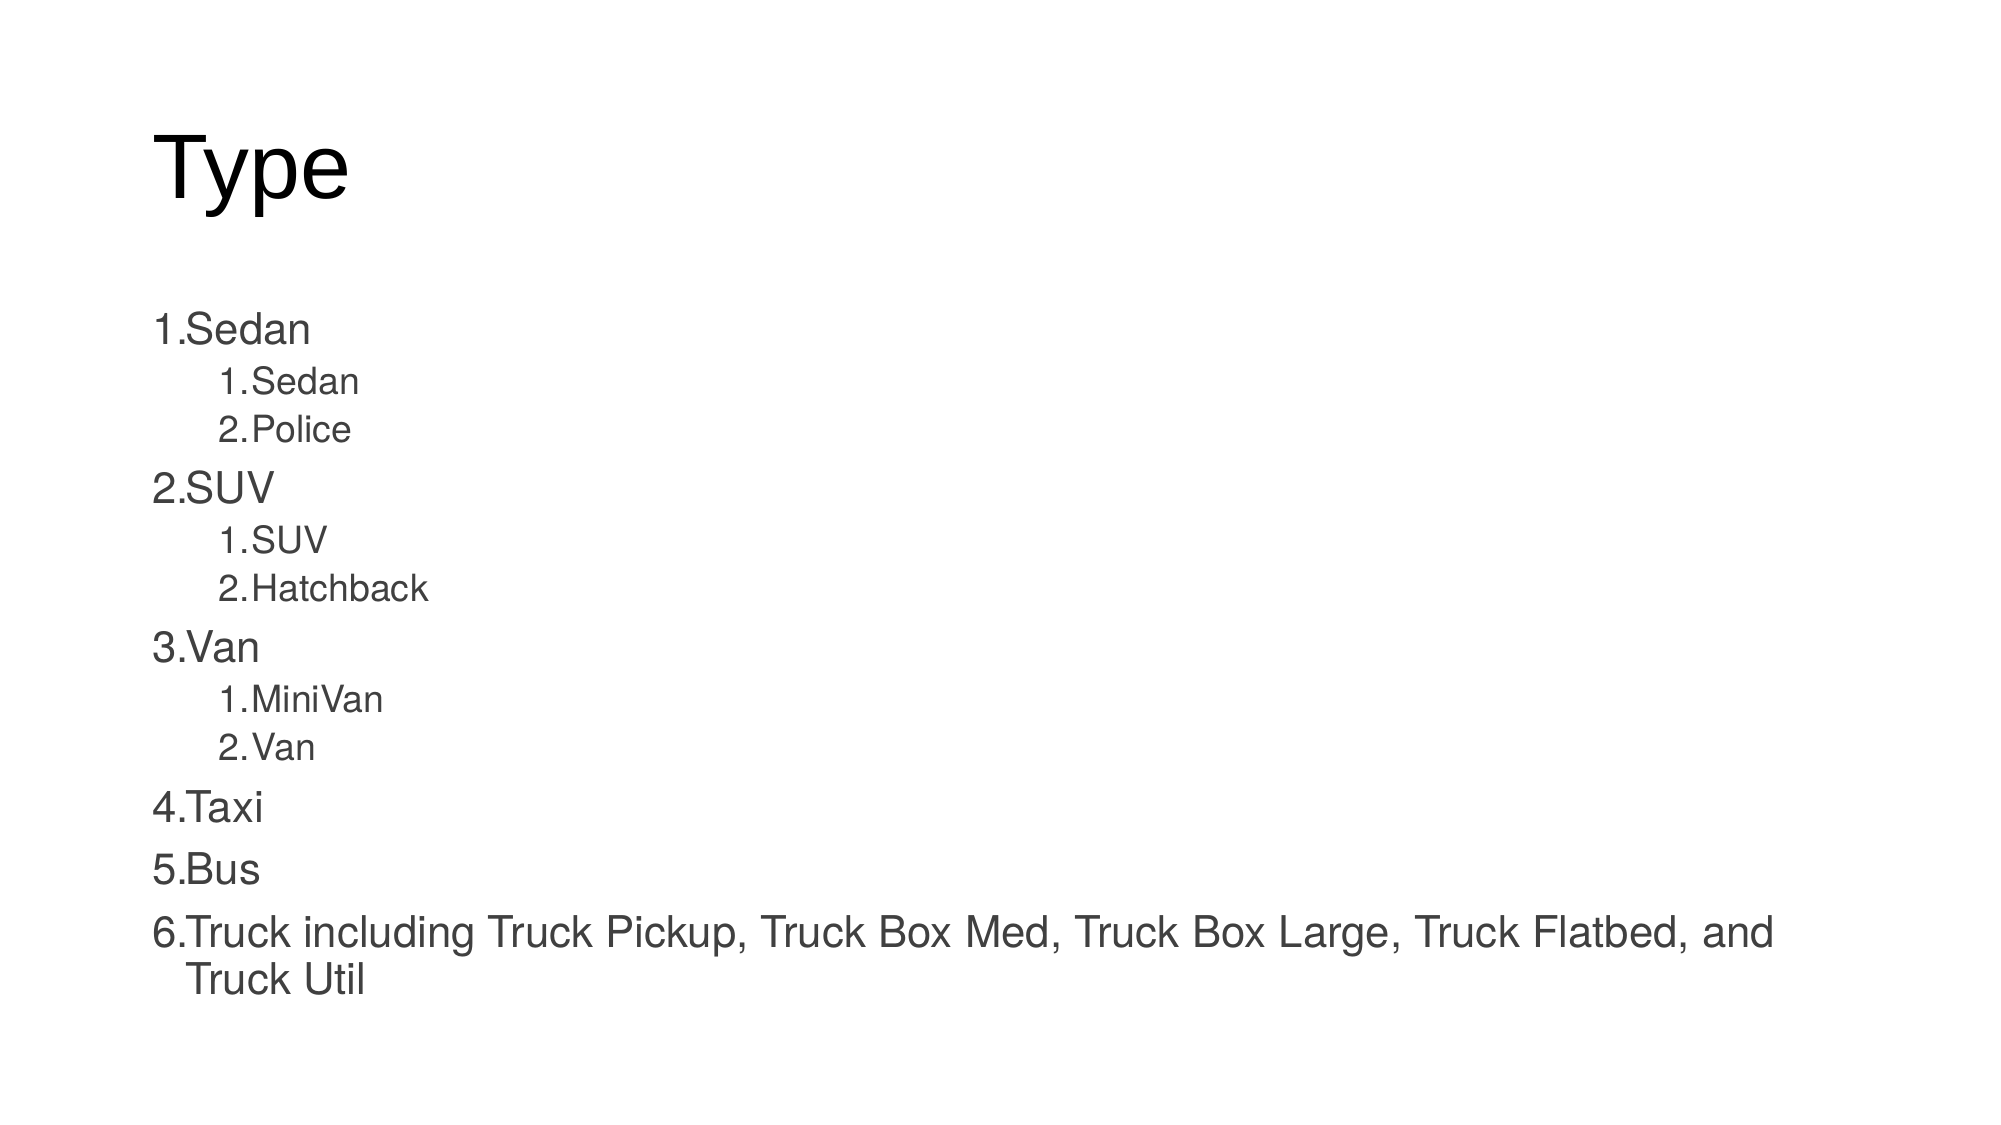

# Type
Sedan
Sedan
Police
SUV
SUV
Hatchback
Van
MiniVan
Van
Taxi
Bus
Truck including Truck Pickup, Truck Box Med, Truck Box Large, Truck Flatbed, and Truck Util